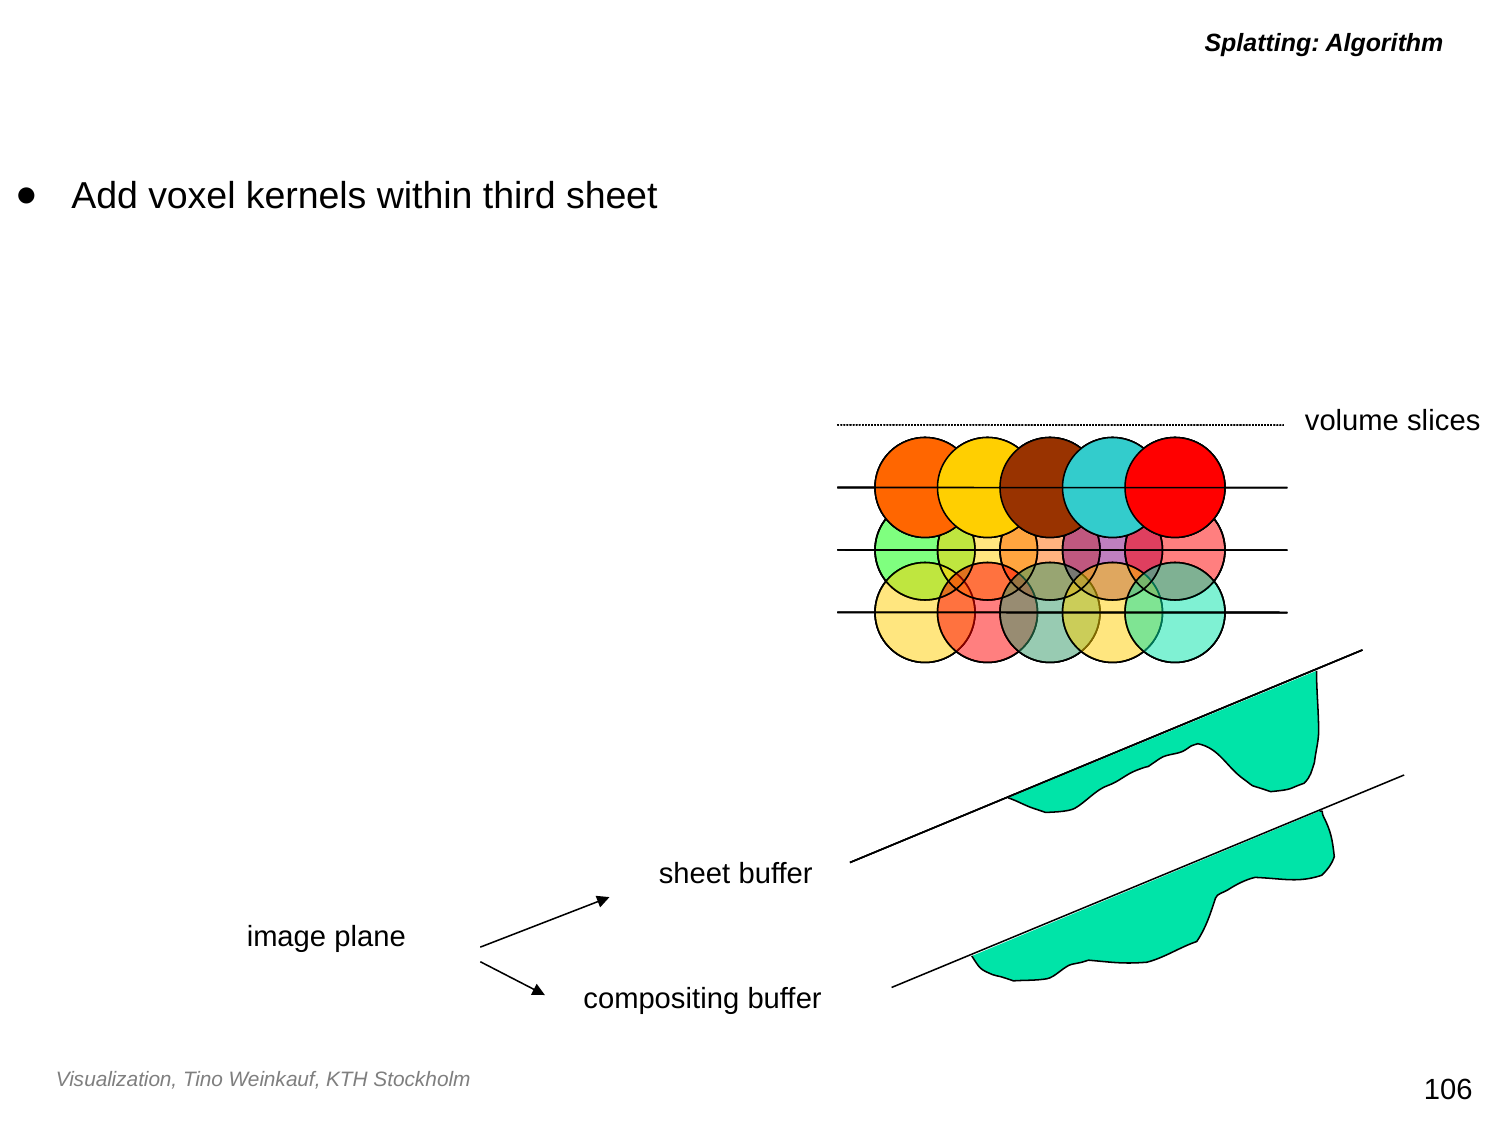

# Splatting: Algorithm

Add voxel kernels within third sheet

volume slices

sheet buffer

image plane

compositing buffer
106